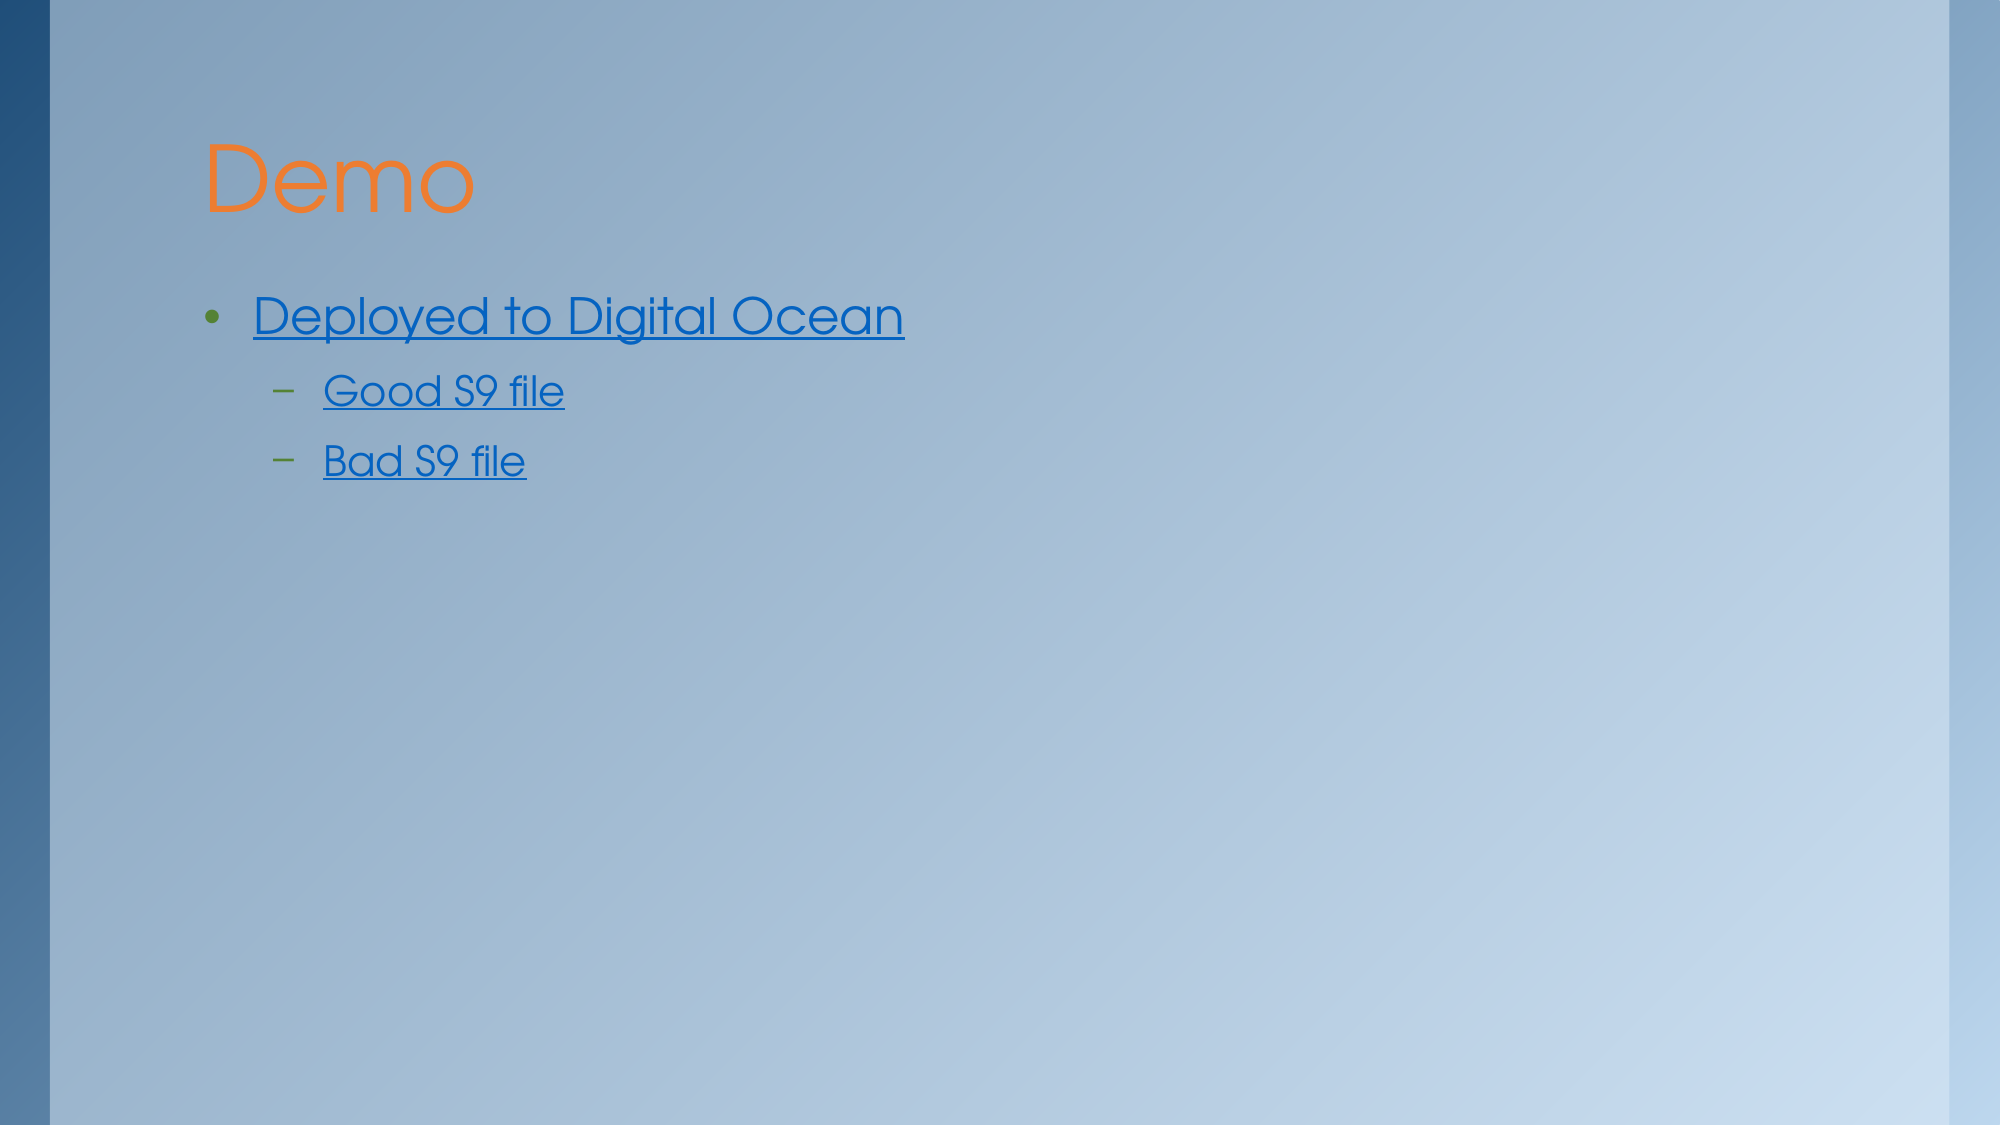

# Demo
Deployed to Digital Ocean
Good S9 file
Bad S9 file